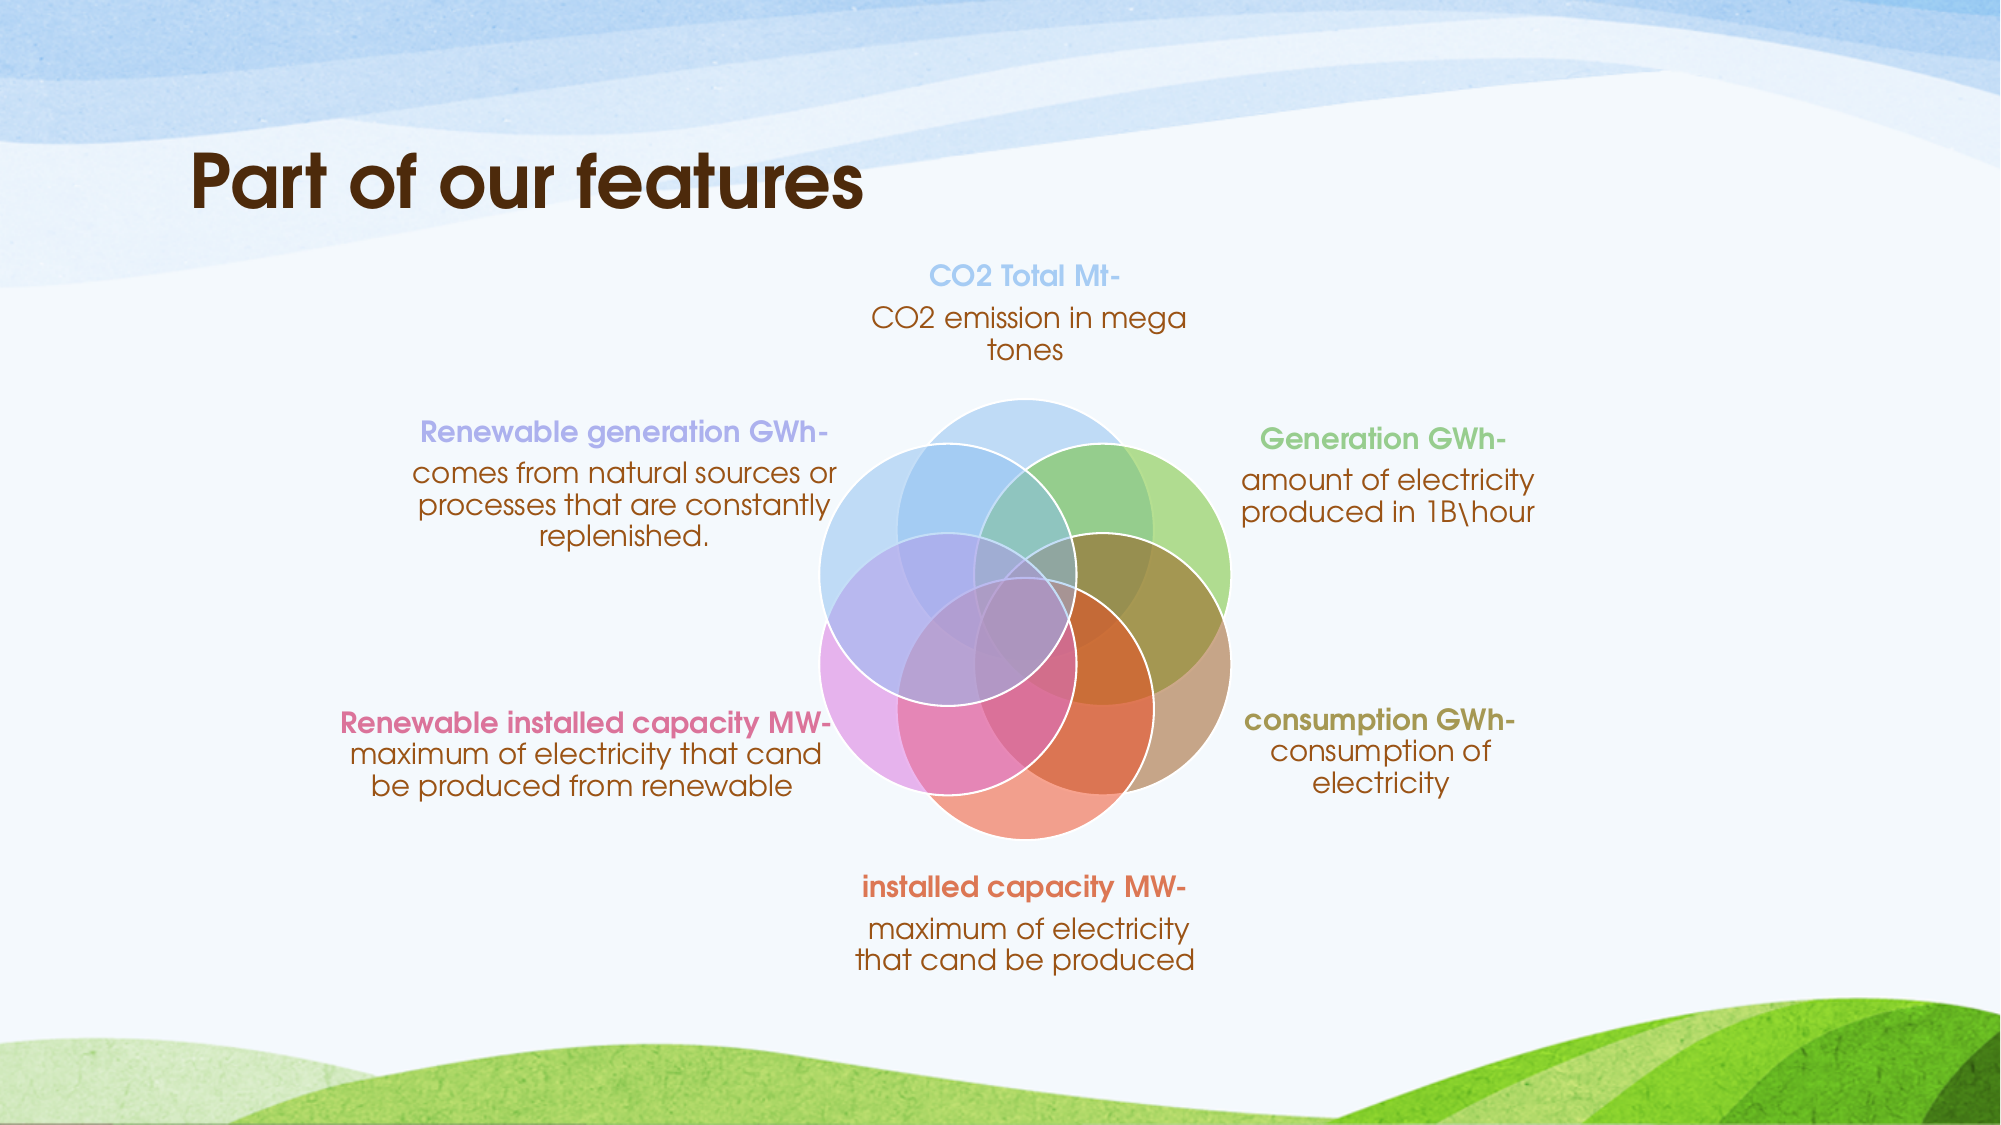

# Part of our features
CO2 Total Mt-
 CO2 emission in mega tones
Generation GWh-
amount of electricity produced in 1B\hour
consumption GWh- consumption of electricity
installed capacity MW-
 maximum of electricity that cand be produced
Renewable installed capacity MW- maximum of electricity that cand be produced from renewable
Renewable generation GWh-
comes from natural sources or processes that are constantly replenished.